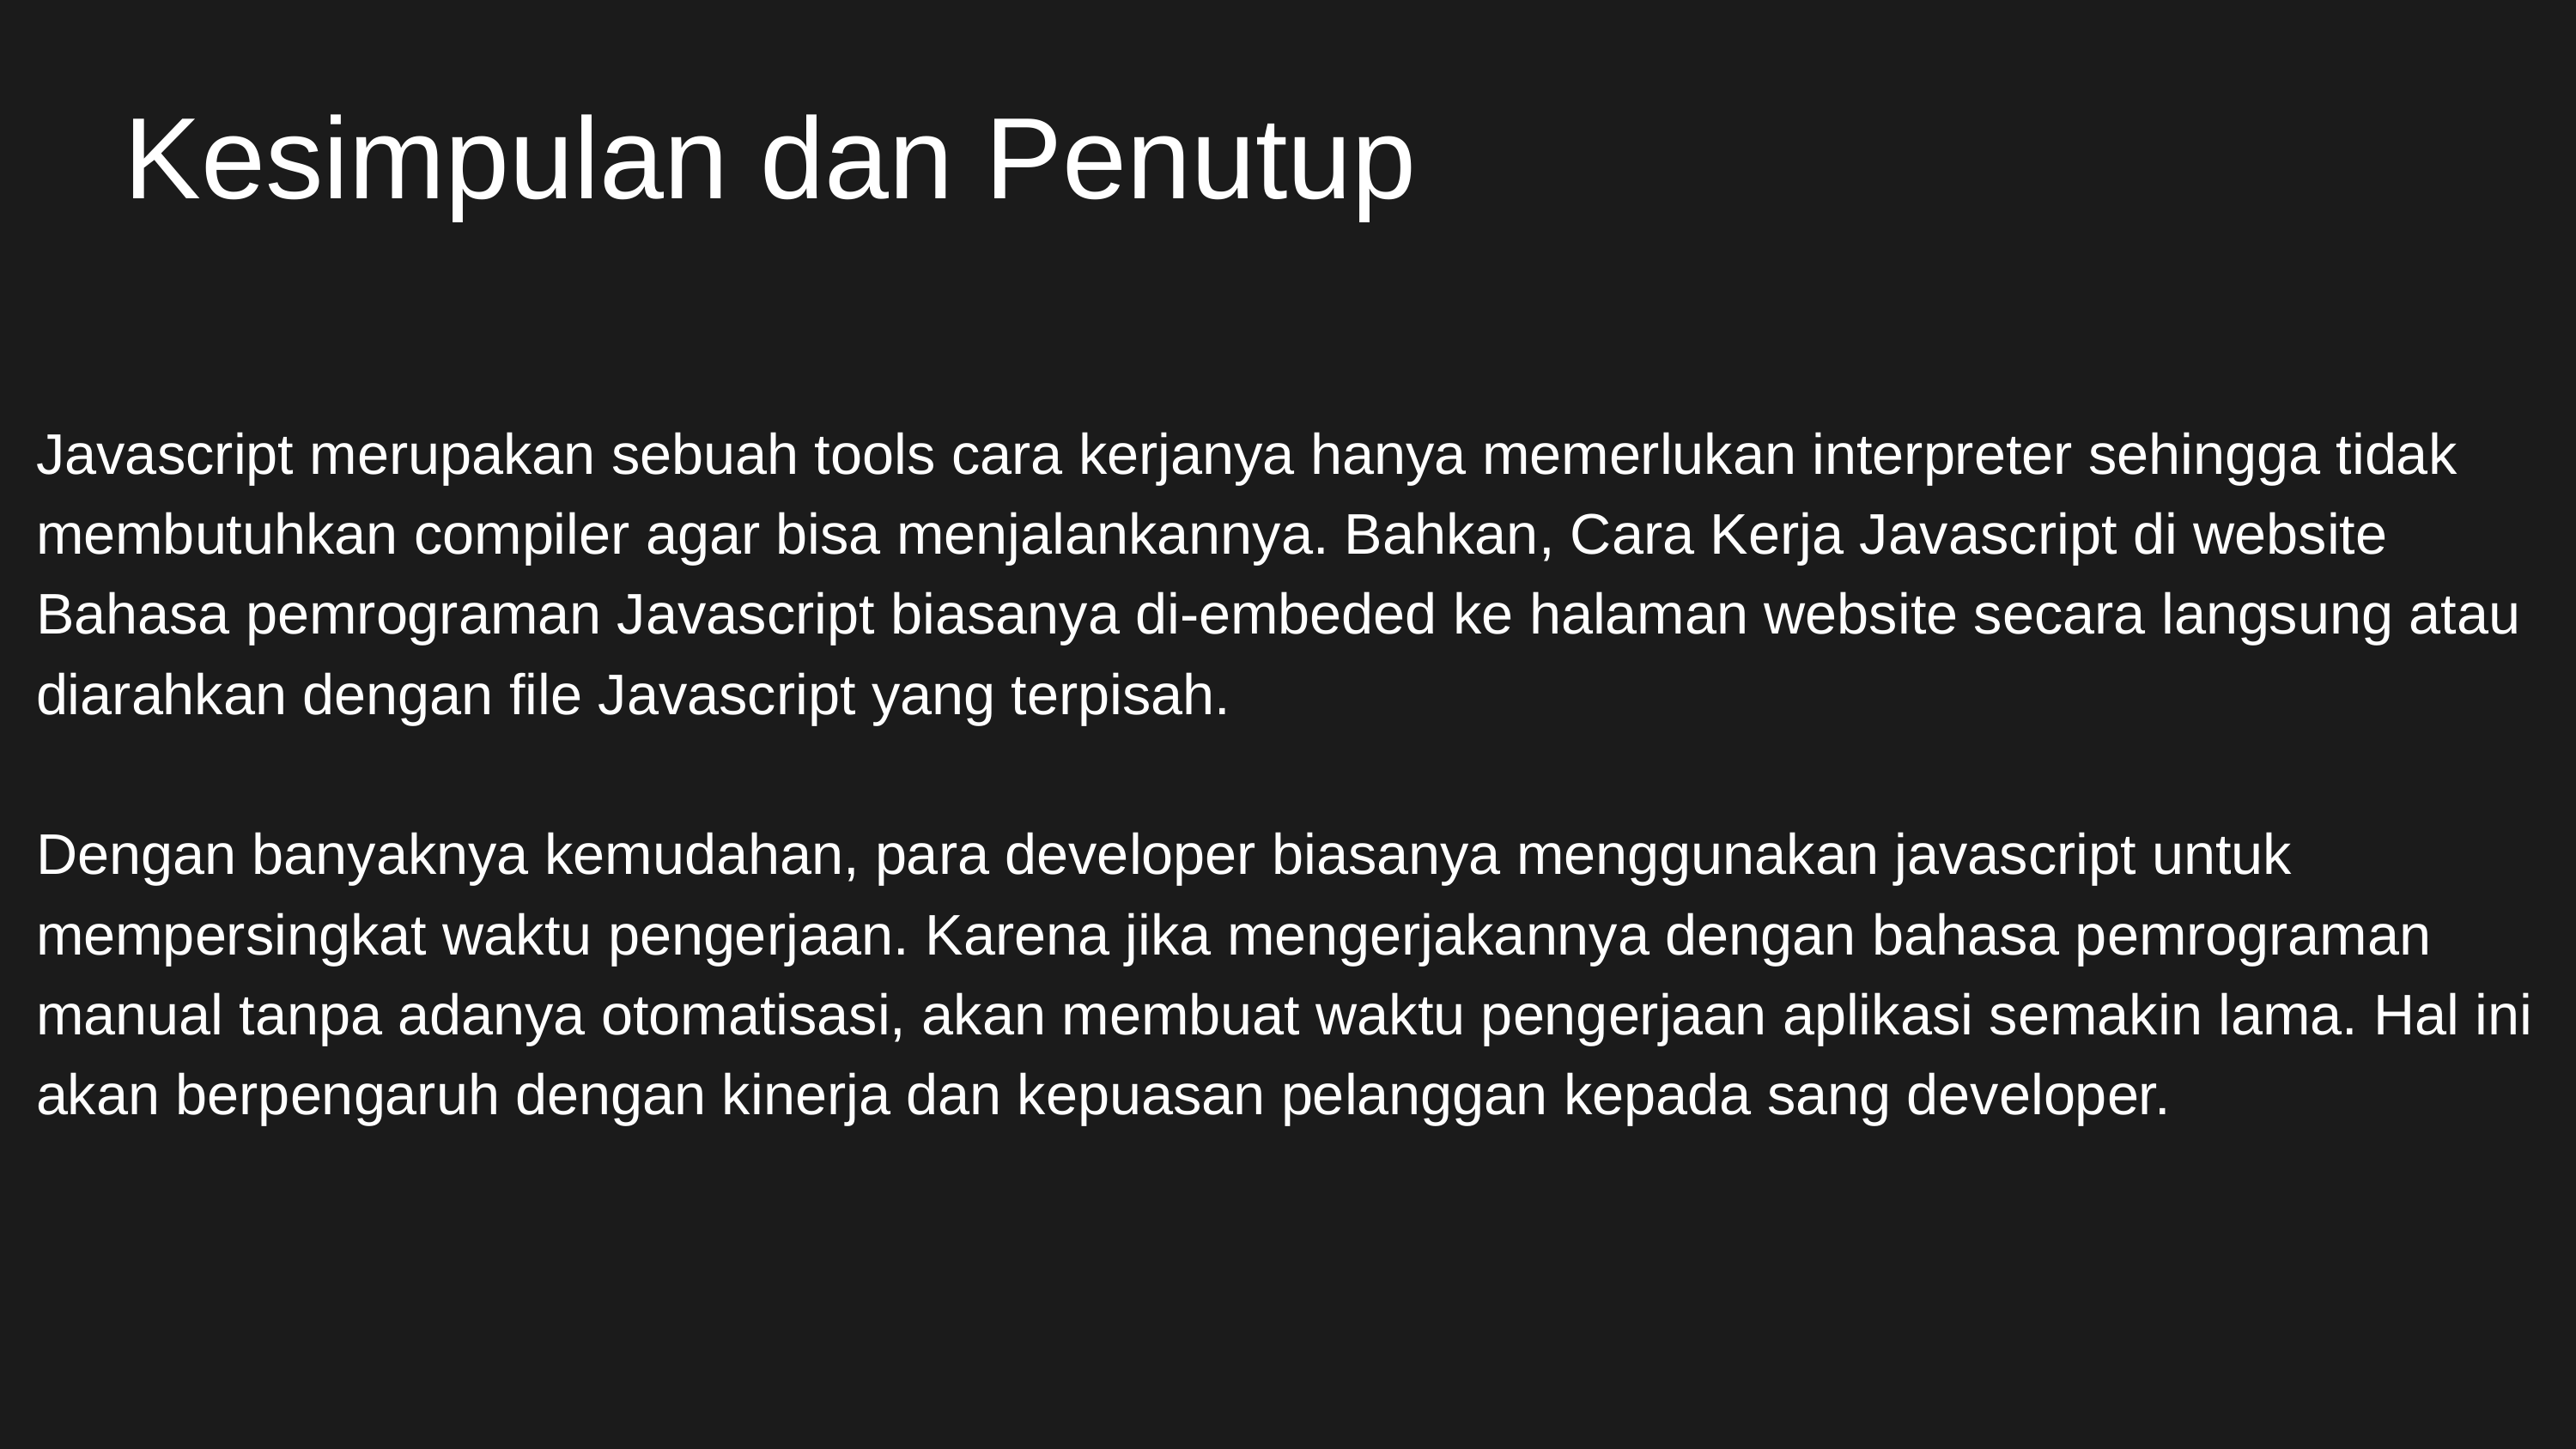

Kesimpulan dan Penutup
Javascript merupakan sebuah tools cara kerjanya hanya memerlukan interpreter sehingga tidak membutuhkan compiler agar bisa menjalankannya. Bahkan, Cara Kerja Javascript di website Bahasa pemrograman Javascript biasanya di-embeded ke halaman website secara langsung atau diarahkan dengan file Javascript yang terpisah.

Dengan banyaknya kemudahan, para developer biasanya menggunakan javascript untuk mempersingkat waktu pengerjaan. Karena jika mengerjakannya dengan bahasa pemrograman manual tanpa adanya otomatisasi, akan membuat waktu pengerjaan aplikasi semakin lama. Hal ini akan berpengaruh dengan kinerja dan kepuasan pelanggan kepada sang developer.